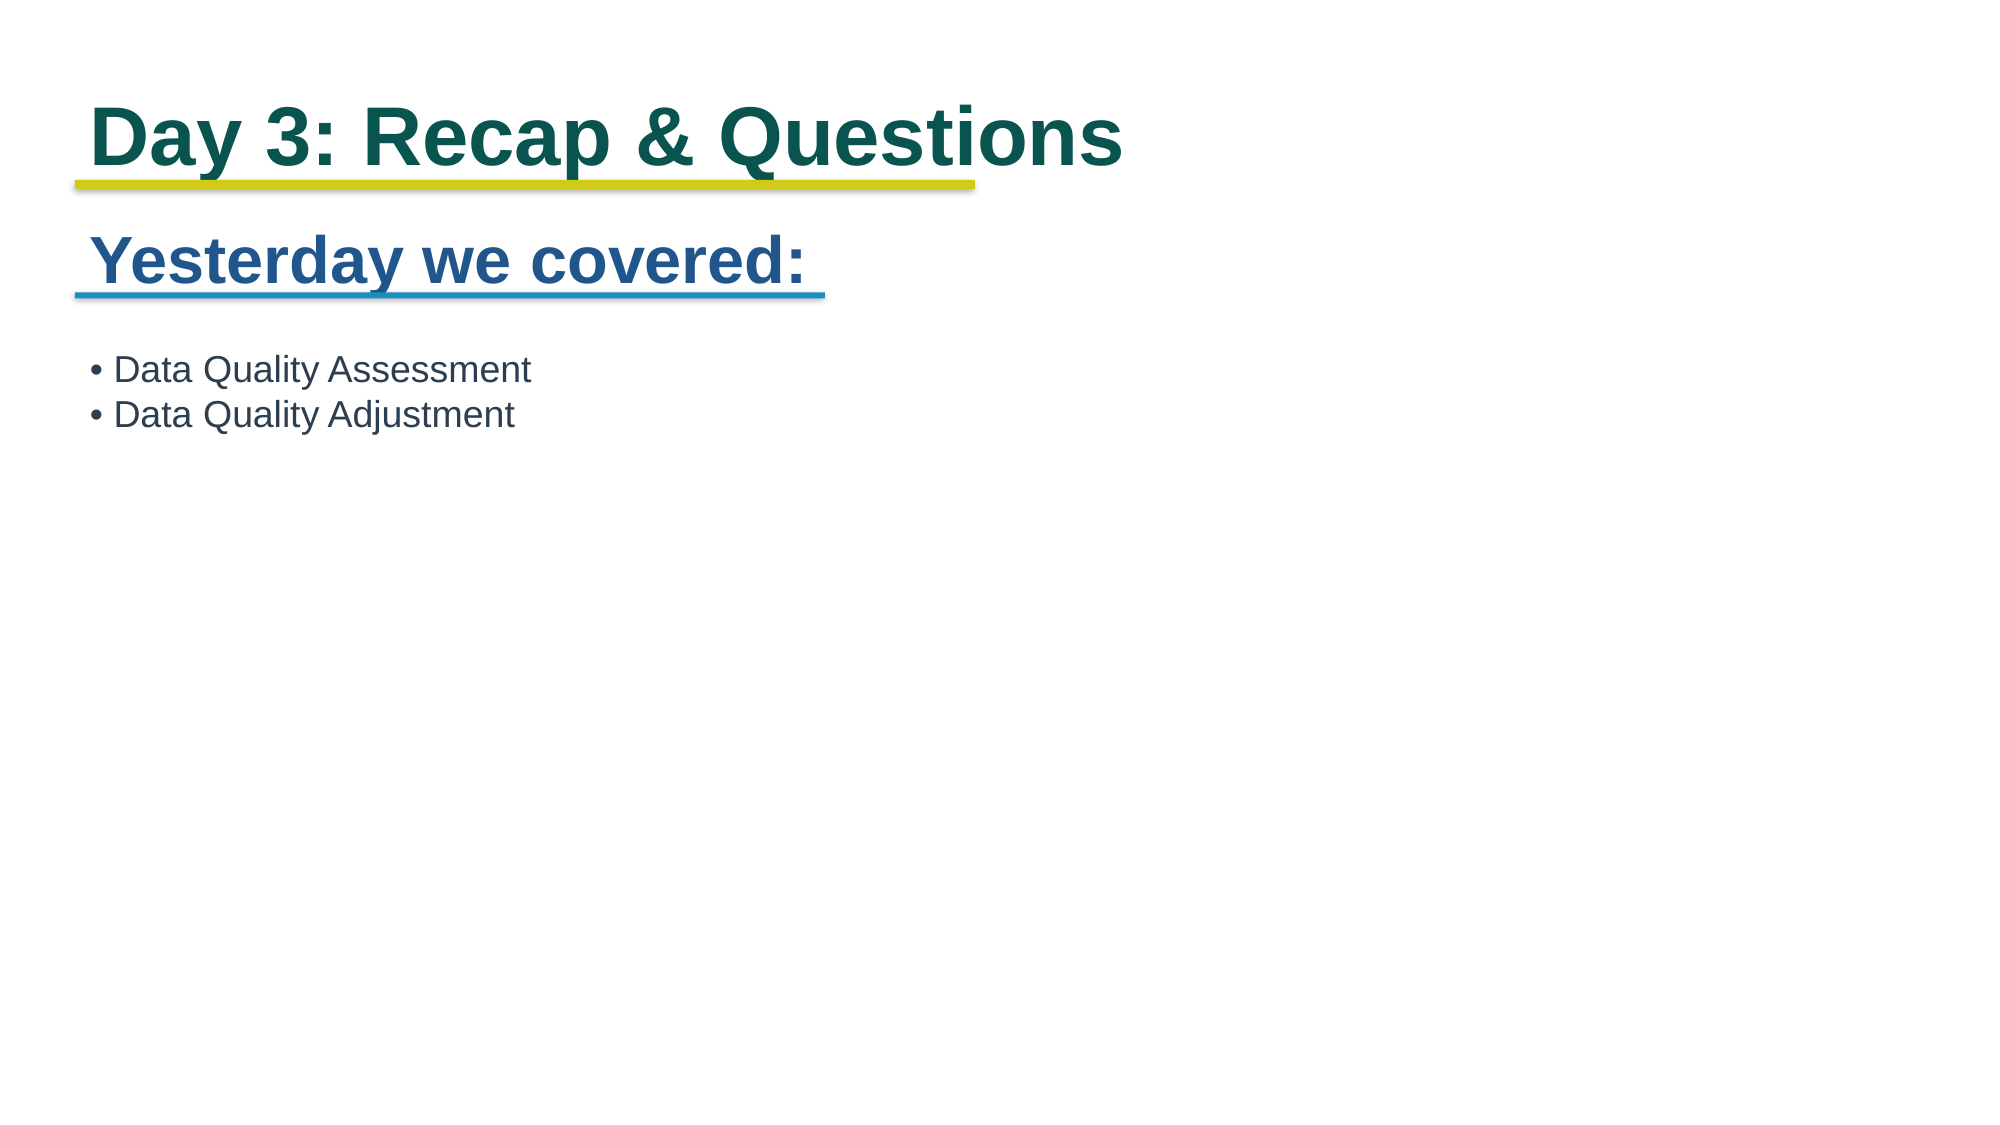

Day 3: Recap & Questions

Yesterday we covered:

• Data Quality Assessment
• Data Quality Adjustment